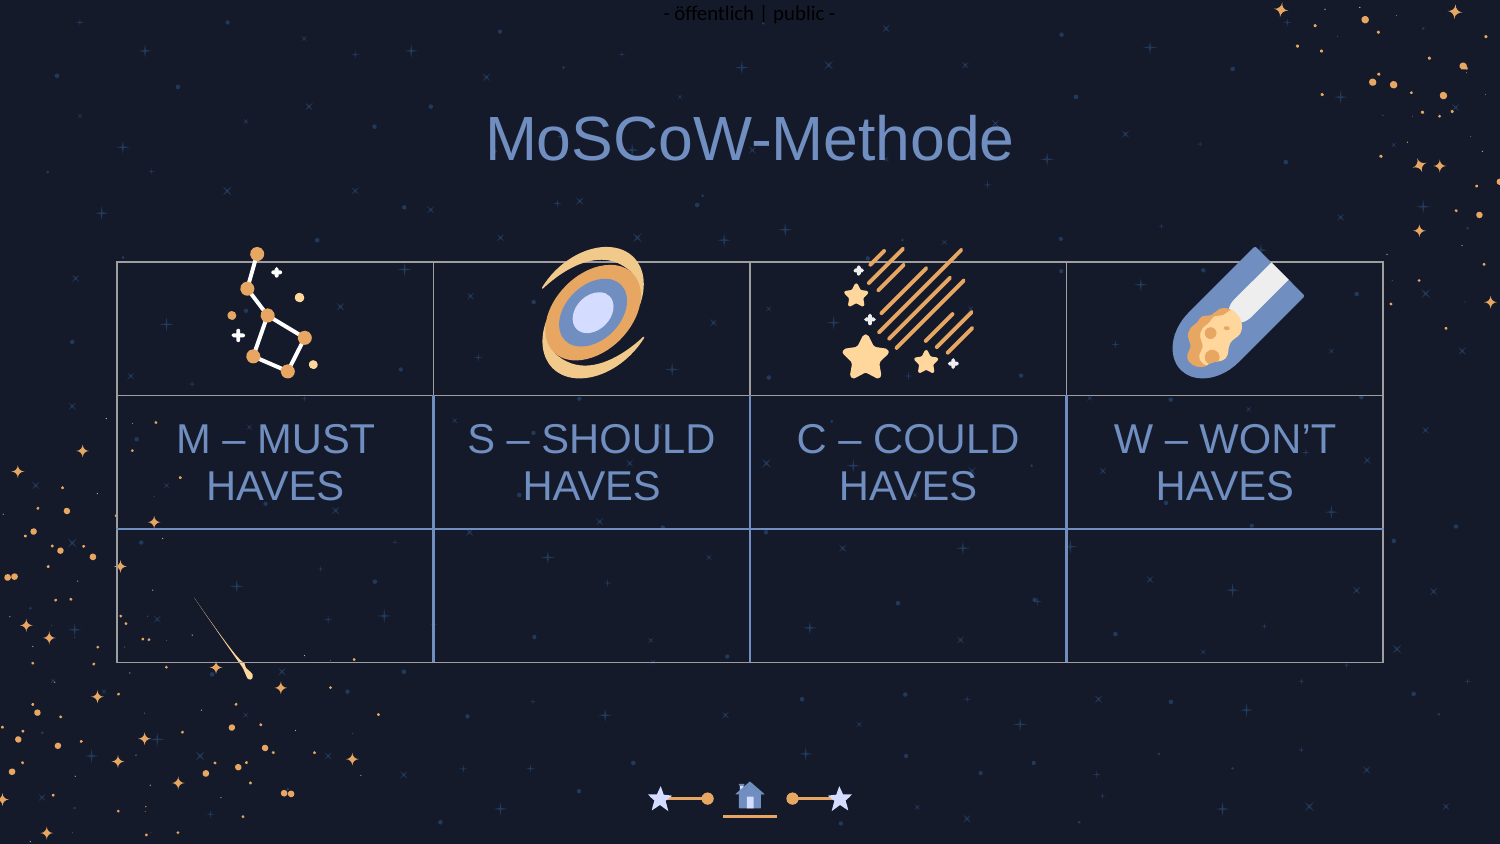

# MoSCoW-Methode

|  |  |  |  |
| --- | --- | --- | --- |
| M – MUST HAVES | S – SHOULD HAVES | C – COULD HAVES | W – WON’T HAVES |
|  |  |  |  |